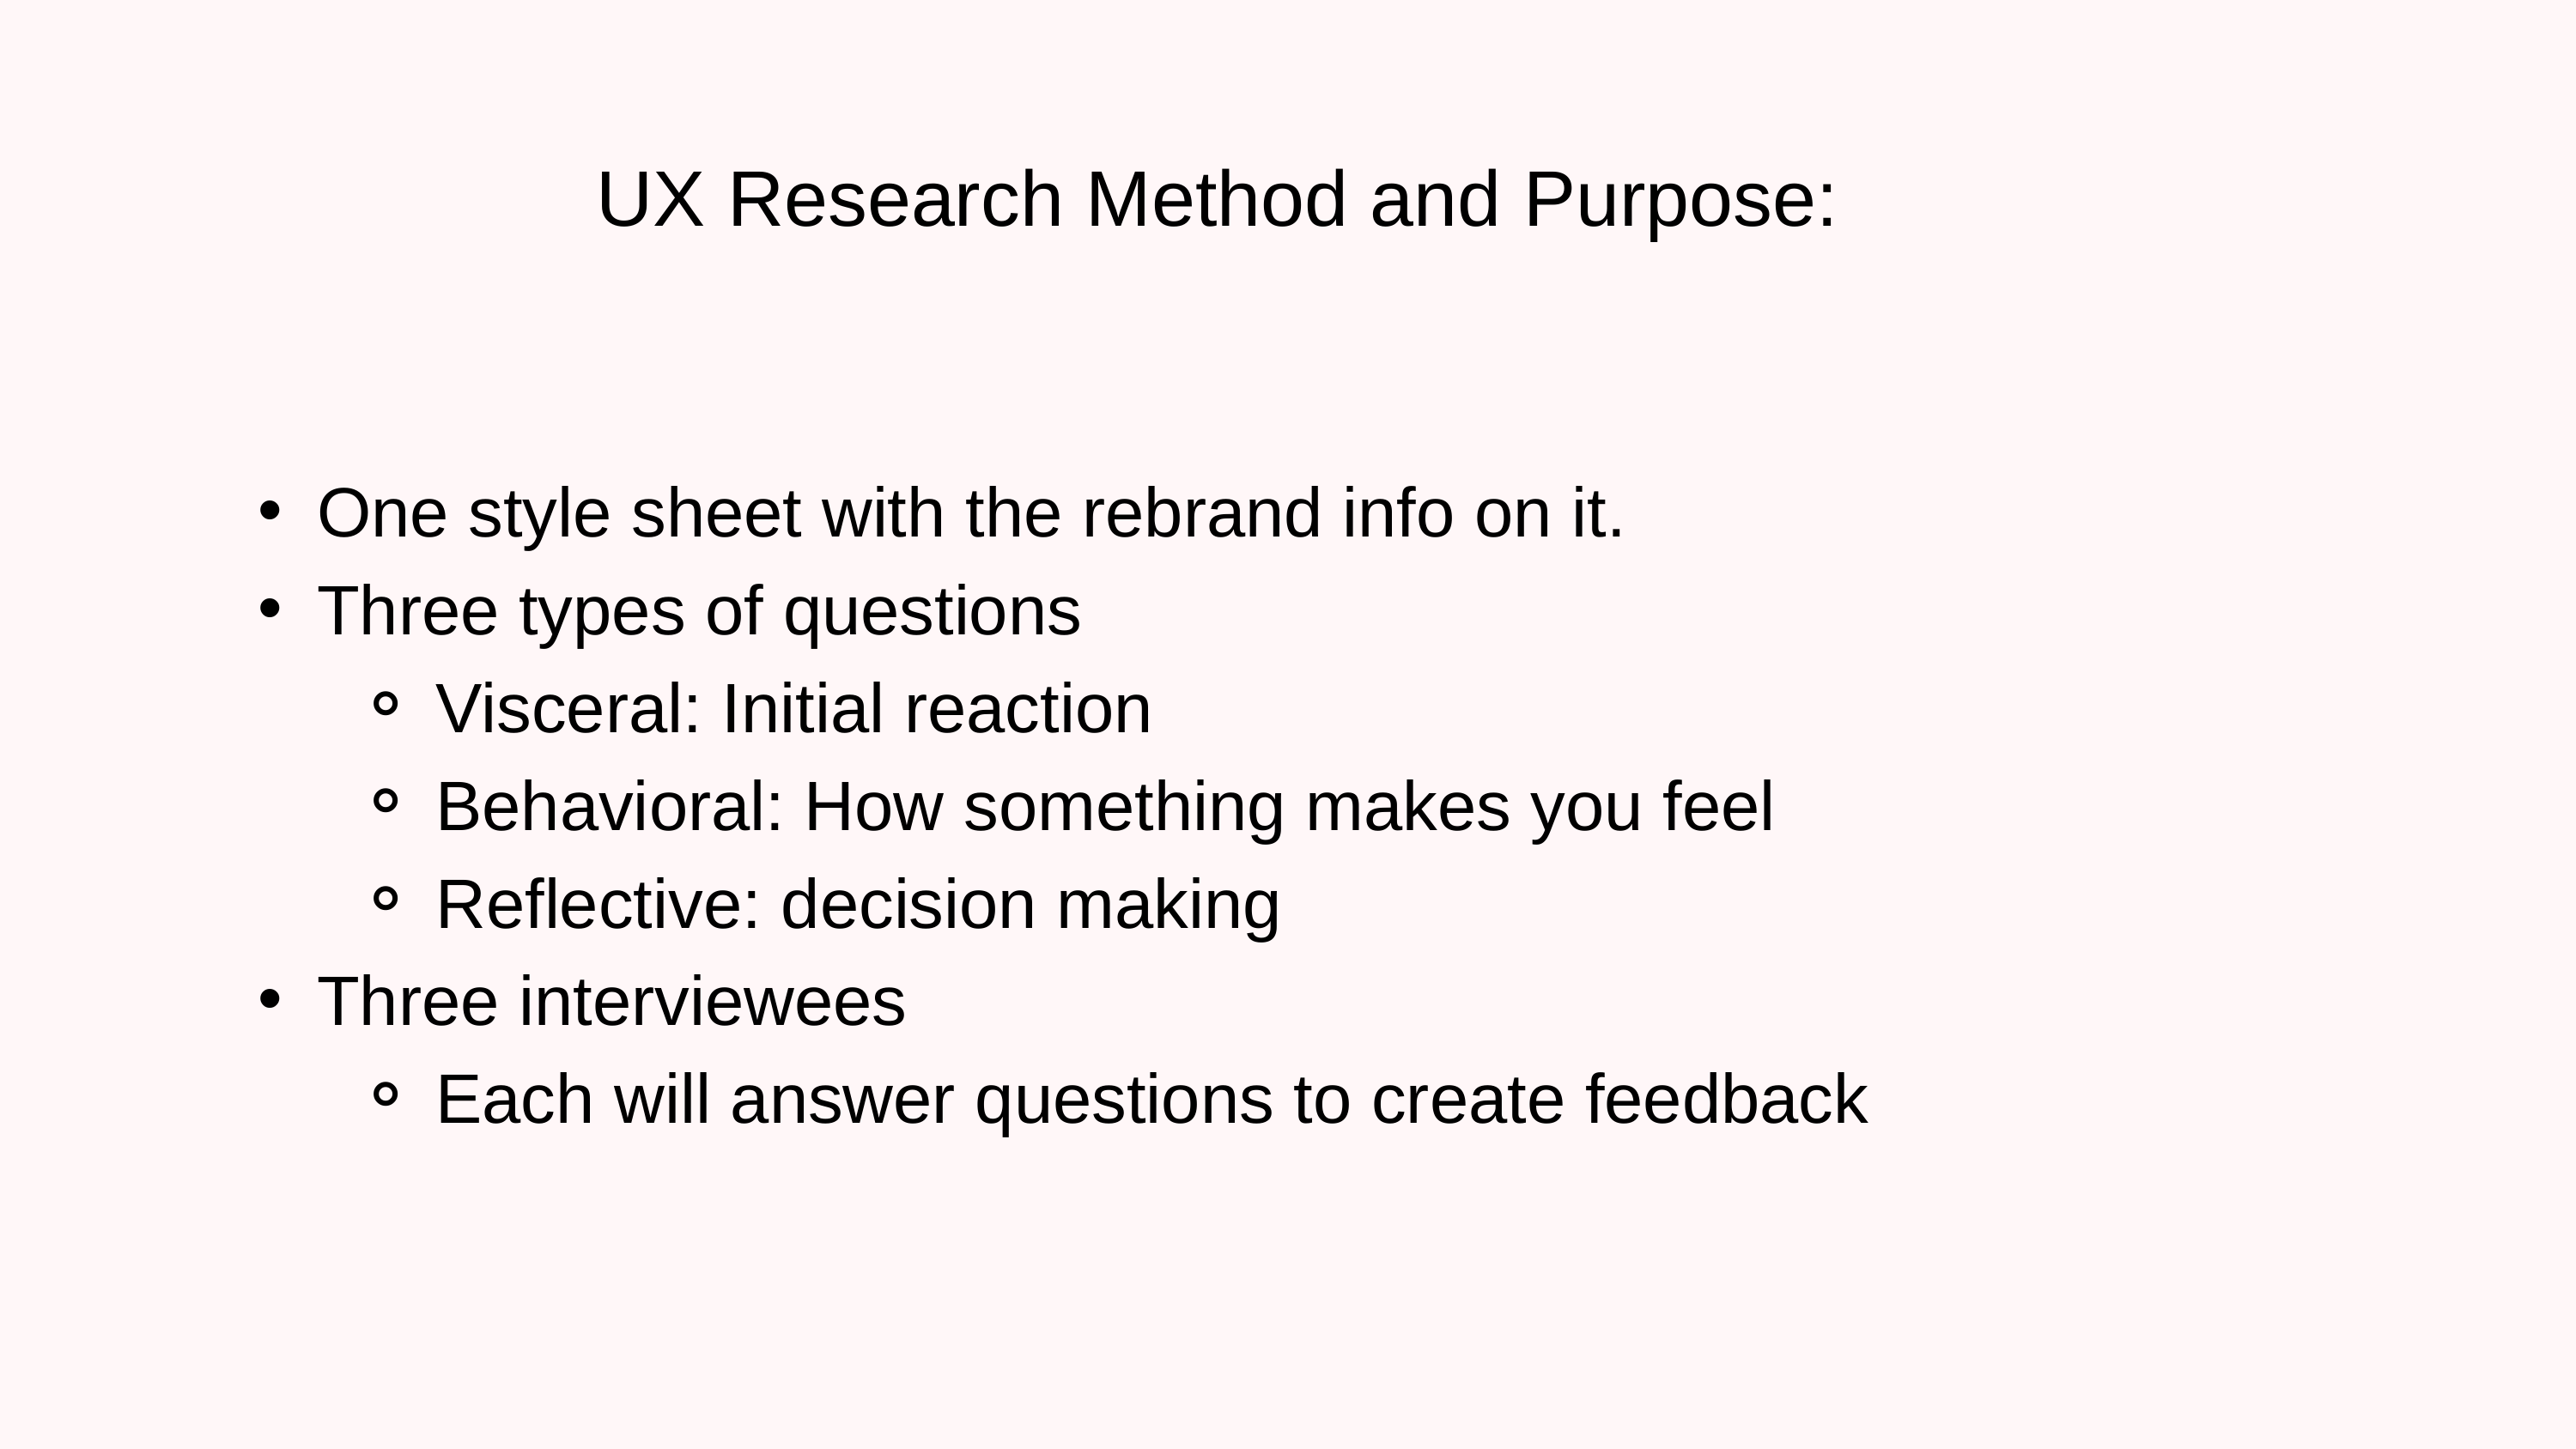

UX Research Method and Purpose:
One style sheet with the rebrand info on it.
Three types of questions
Visceral: Initial reaction
Behavioral: How something makes you feel
Reflective: decision making
Three interviewees
Each will answer questions to create feedback